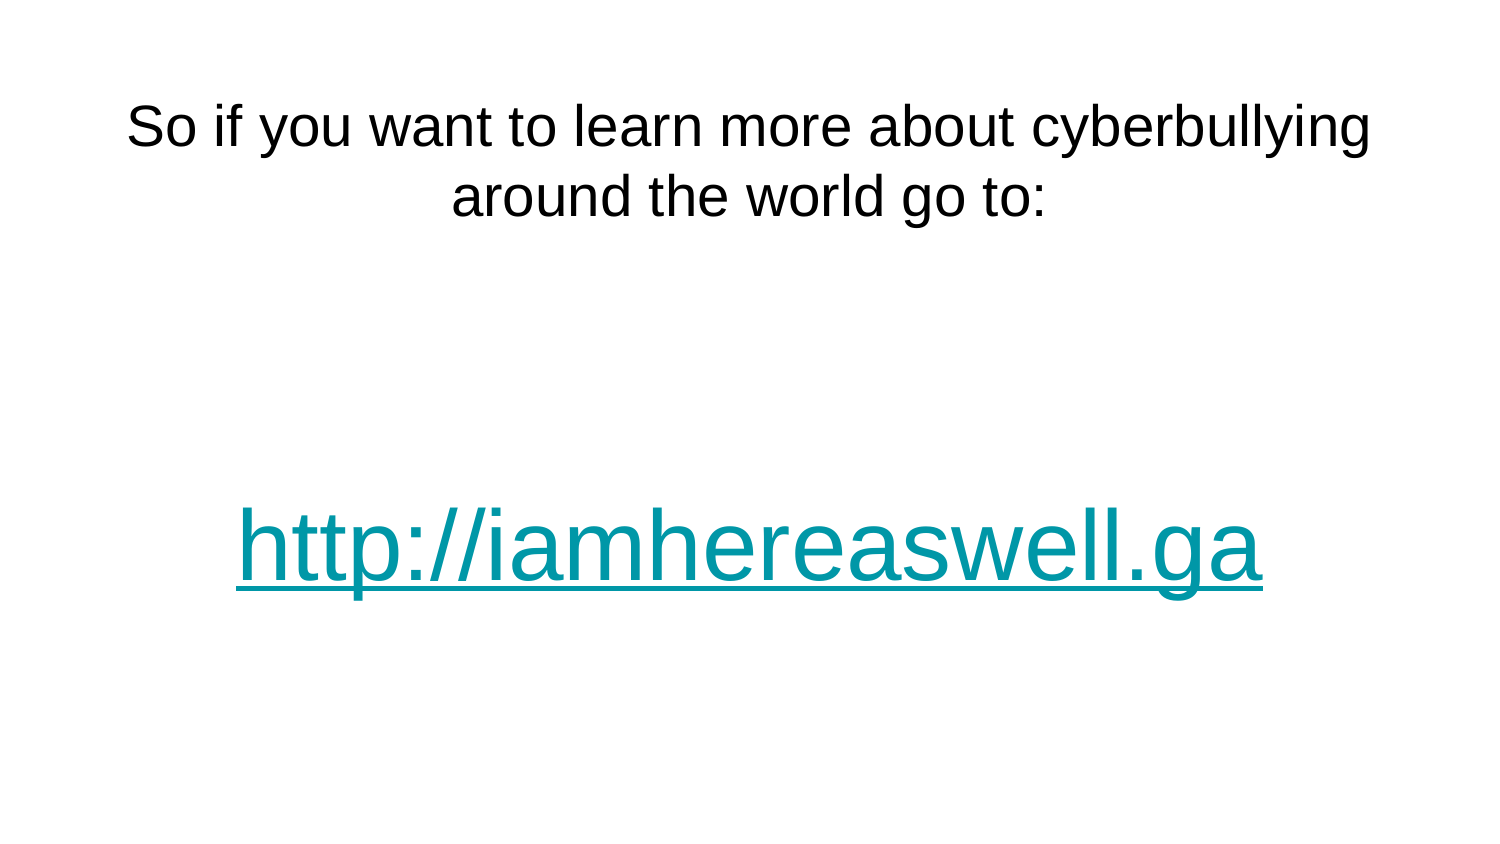

# So if you want to learn more about cyberbullying around the world go to:
http://iamhereaswell.ga